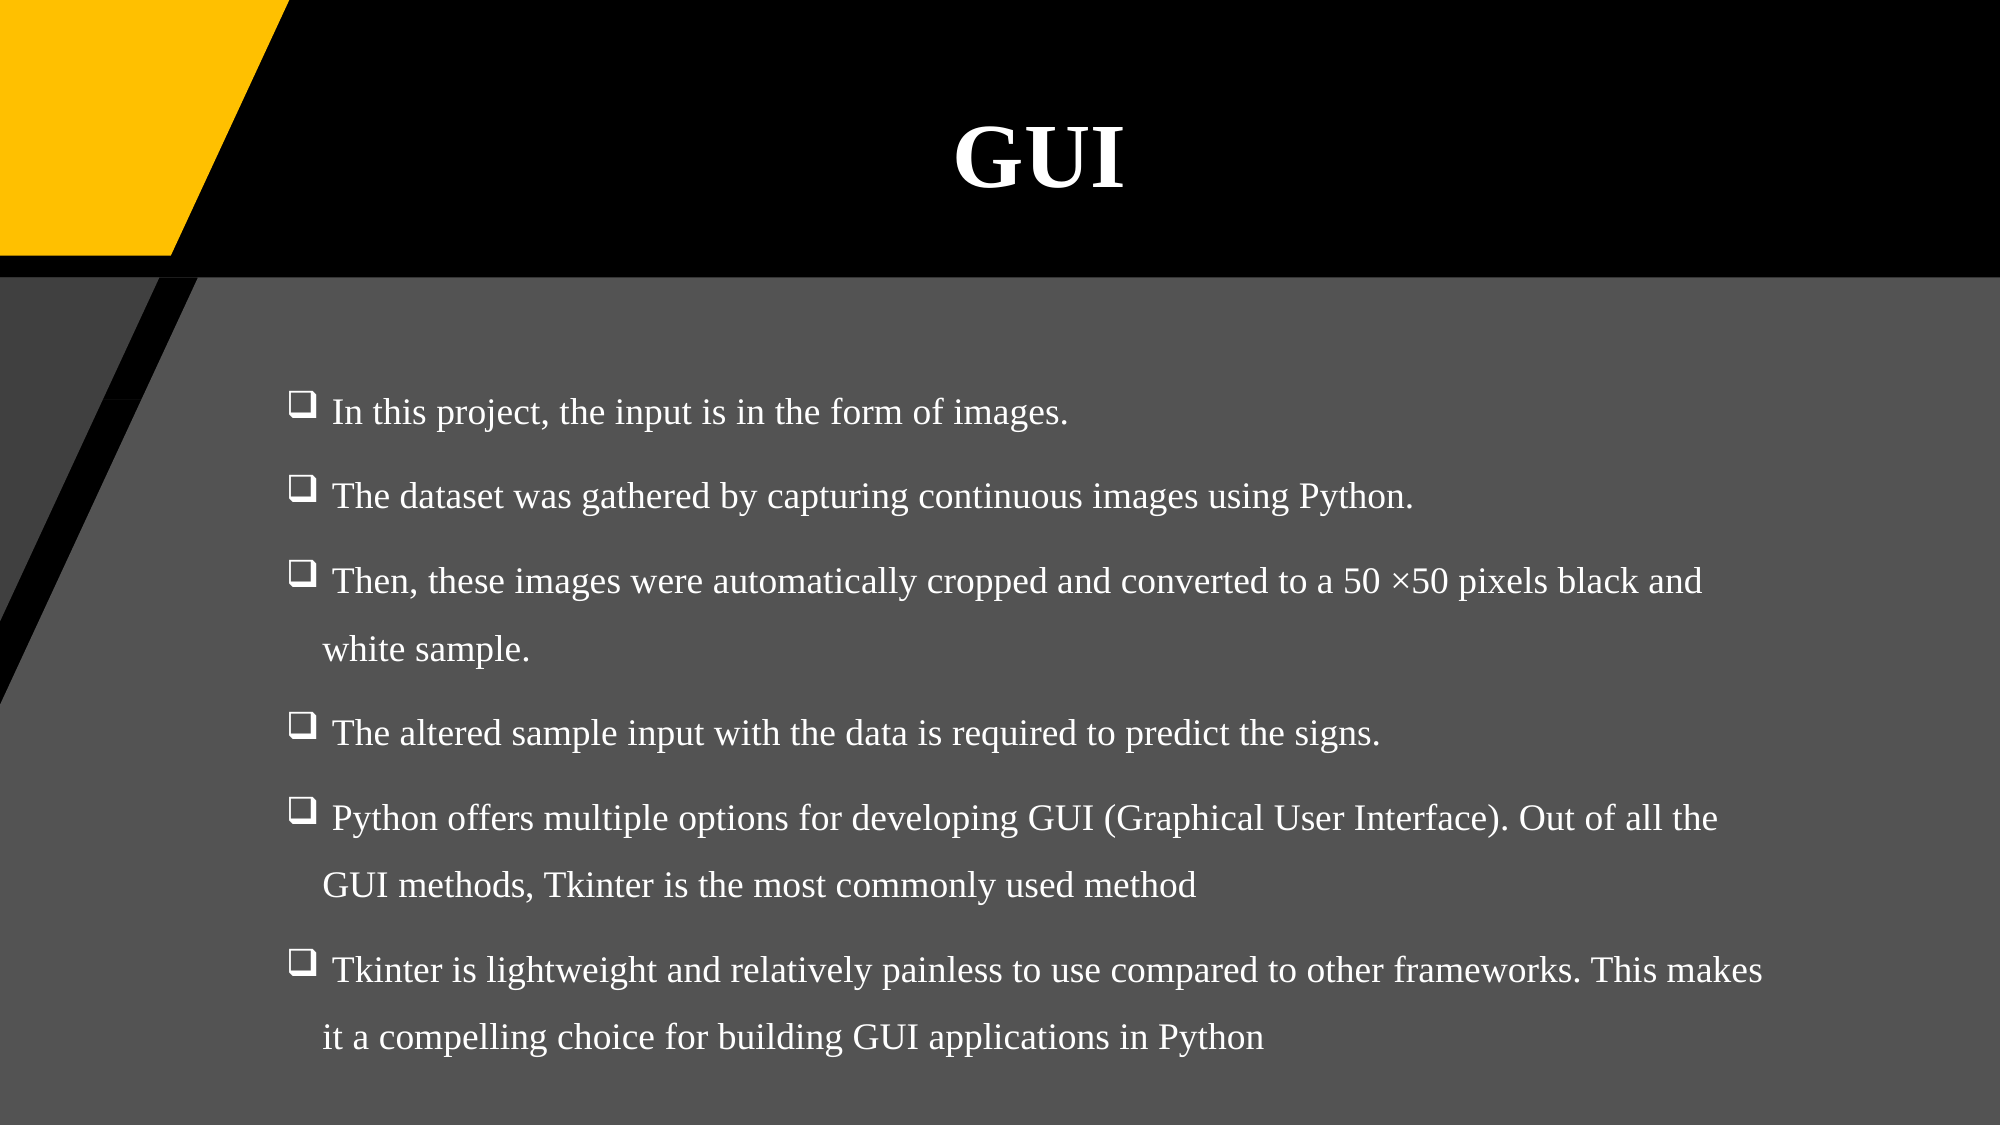

# GUI

 In this project, the input is in the form of images.
 The dataset was gathered by capturing continuous images using Python.
 Then, these images were automatically cropped and converted to a 50 ×50 pixels black and white sample.
 The altered sample input with the data is required to predict the signs.
 Python offers multiple options for developing GUI (Graphical User Interface). Out of all the GUI methods, Tkinter is the most commonly used method
 Tkinter is lightweight and relatively painless to use compared to other frameworks. This makes it a compelling choice for building GUI applications in Python